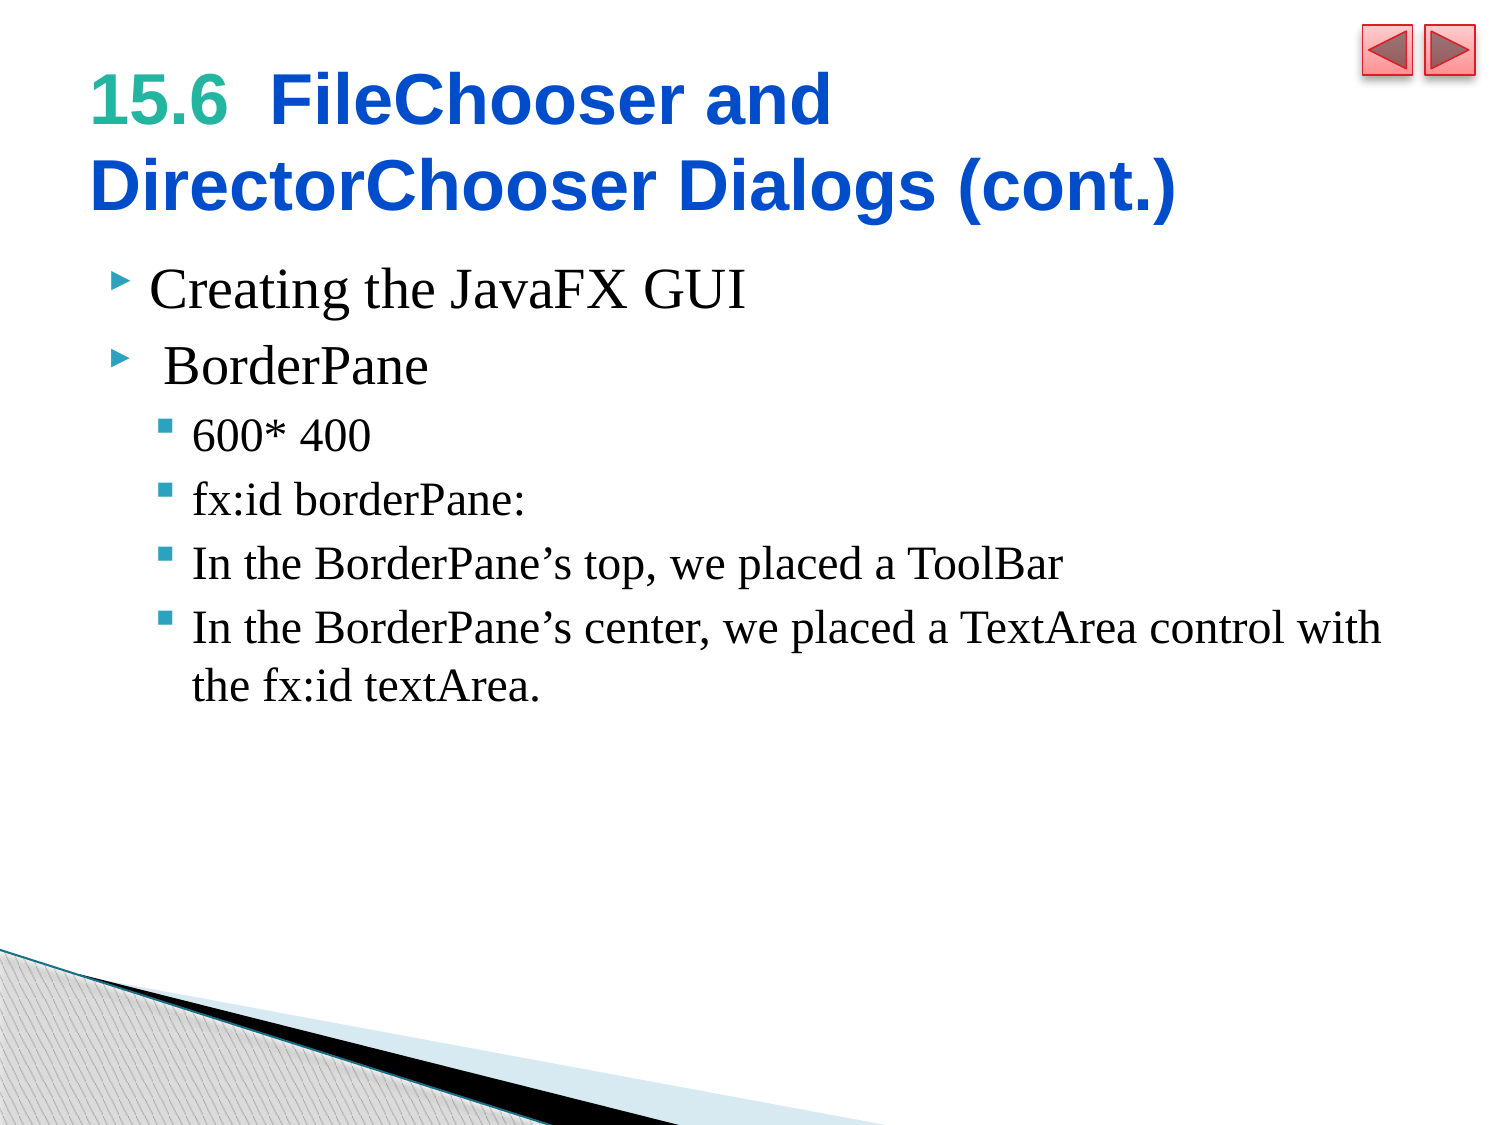

# 15.6  FileChooser and DirectorChooser Dialogs (cont.)
Creating the JavaFX GUI
 BorderPane
600* 400
fx:id borderPane:
In the BorderPane’s top, we placed a ToolBar
In the BorderPane’s center, we placed a TextArea control with the fx:id textArea.